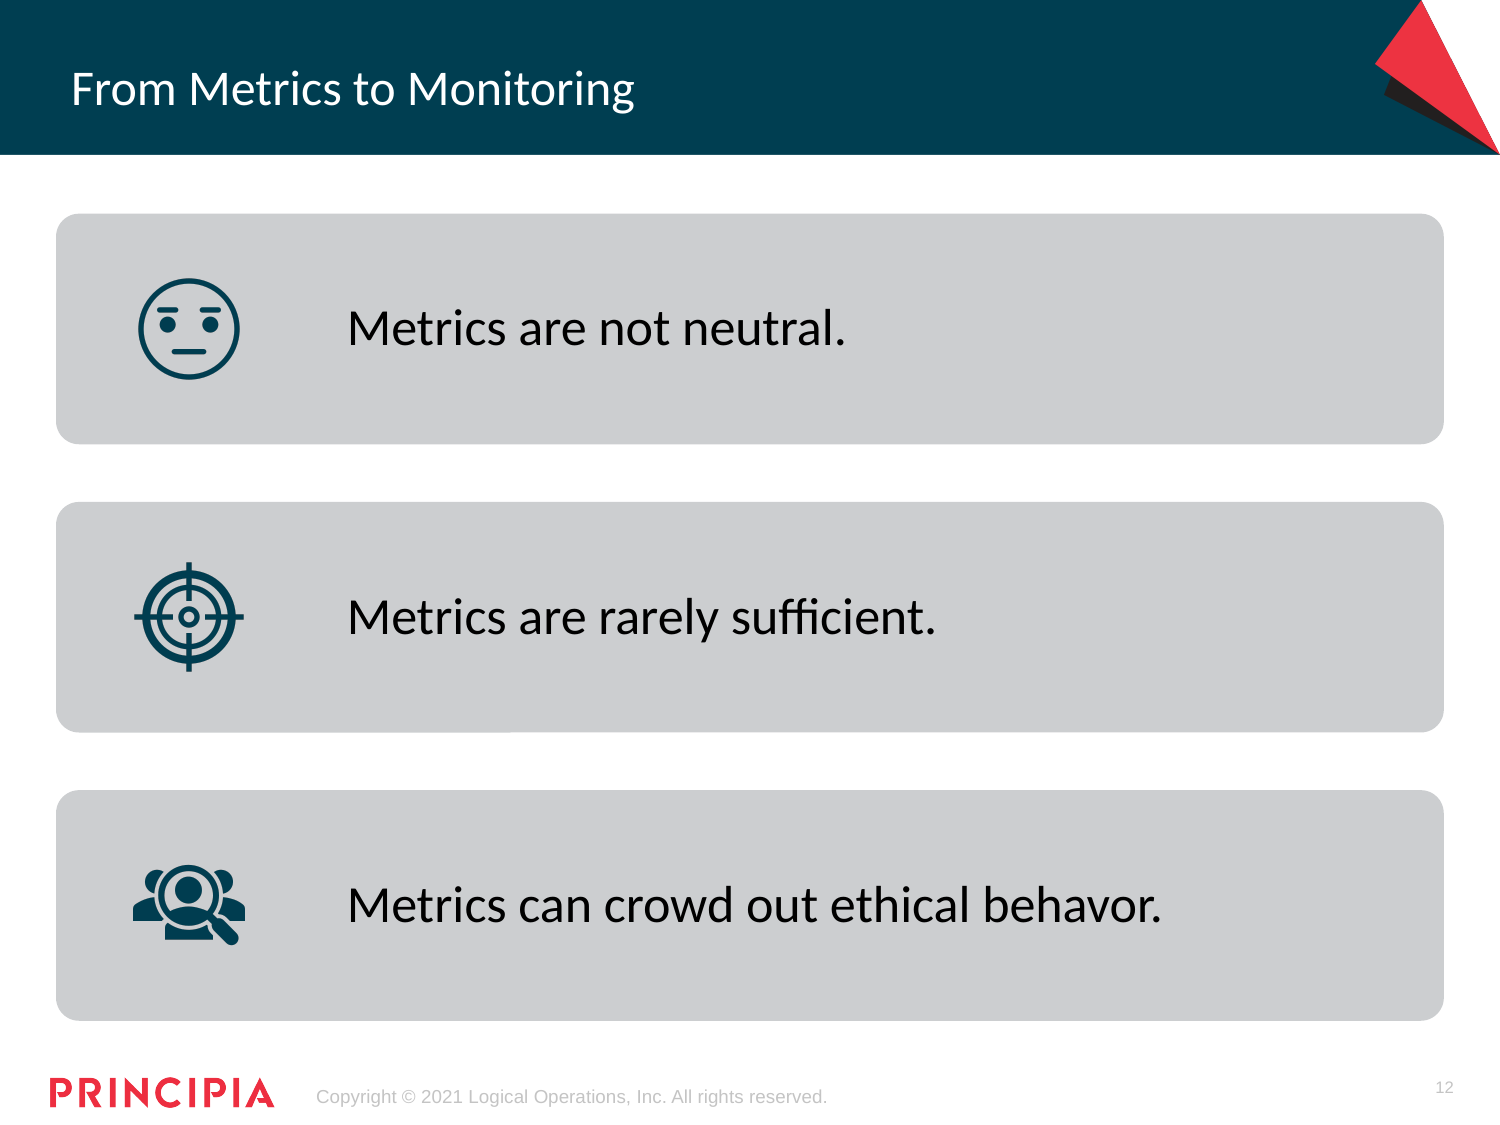

# From Metrics to Monitoring
Metrics are not neutral.
Metrics are rarely sufficient.
Metrics can crowd out ethical behavor.
12